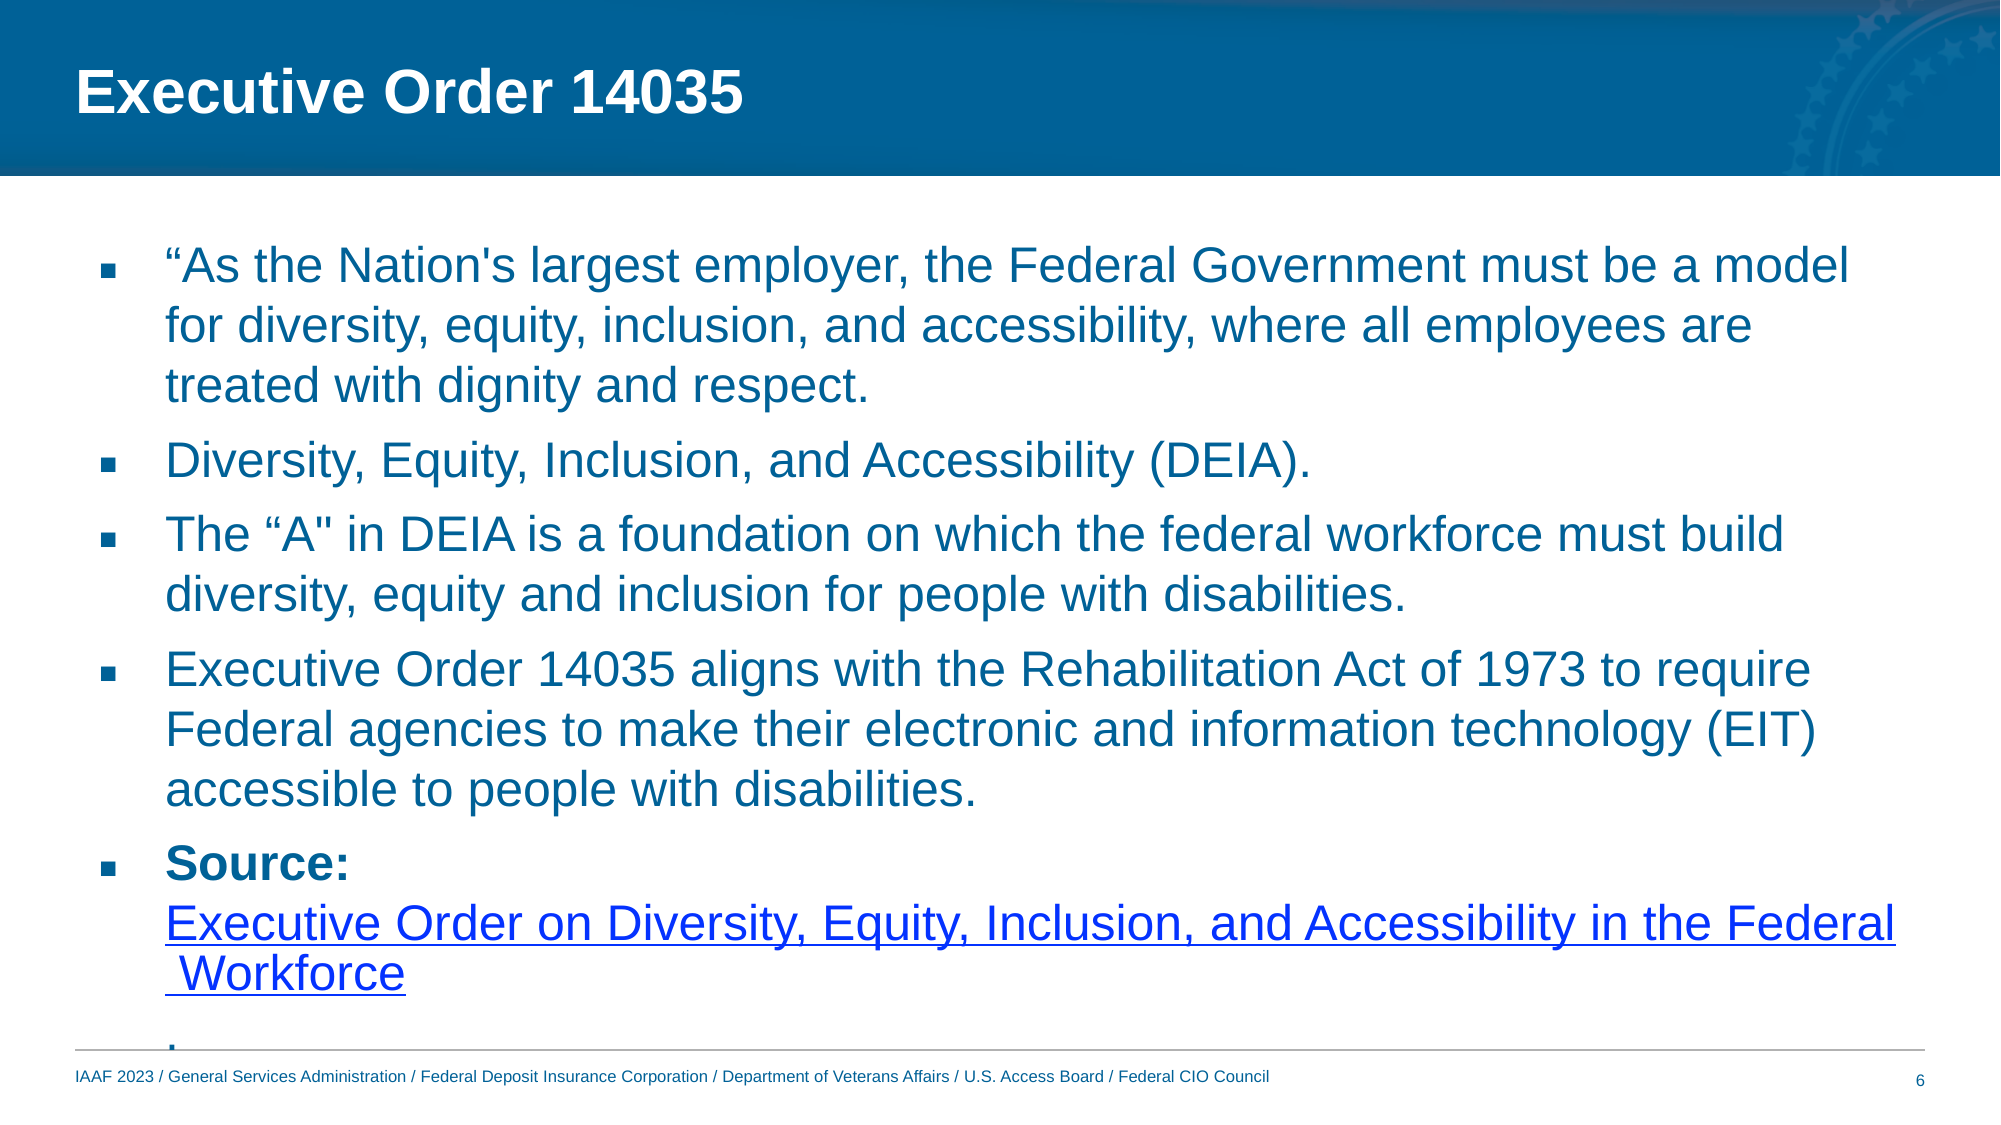

# Executive Order 14035
“As the Nation's largest employer, the Federal Government must be a model for diversity, equity, inclusion, and accessibility, where all employees are treated with dignity and respect.
Diversity, Equity, Inclusion, and Accessibility (DEIA).
The “A" in DEIA is a foundation on which the federal workforce must build diversity, equity and inclusion for people with disabilities.
Executive Order 14035 aligns with the Rehabilitation Act of 1973 to require Federal agencies to make their electronic and information technology (EIT) accessible to people with disabilities.
Source:  Executive Order on Diversity, Equity, Inclusion, and Accessibility in the Federal Workforce.

6